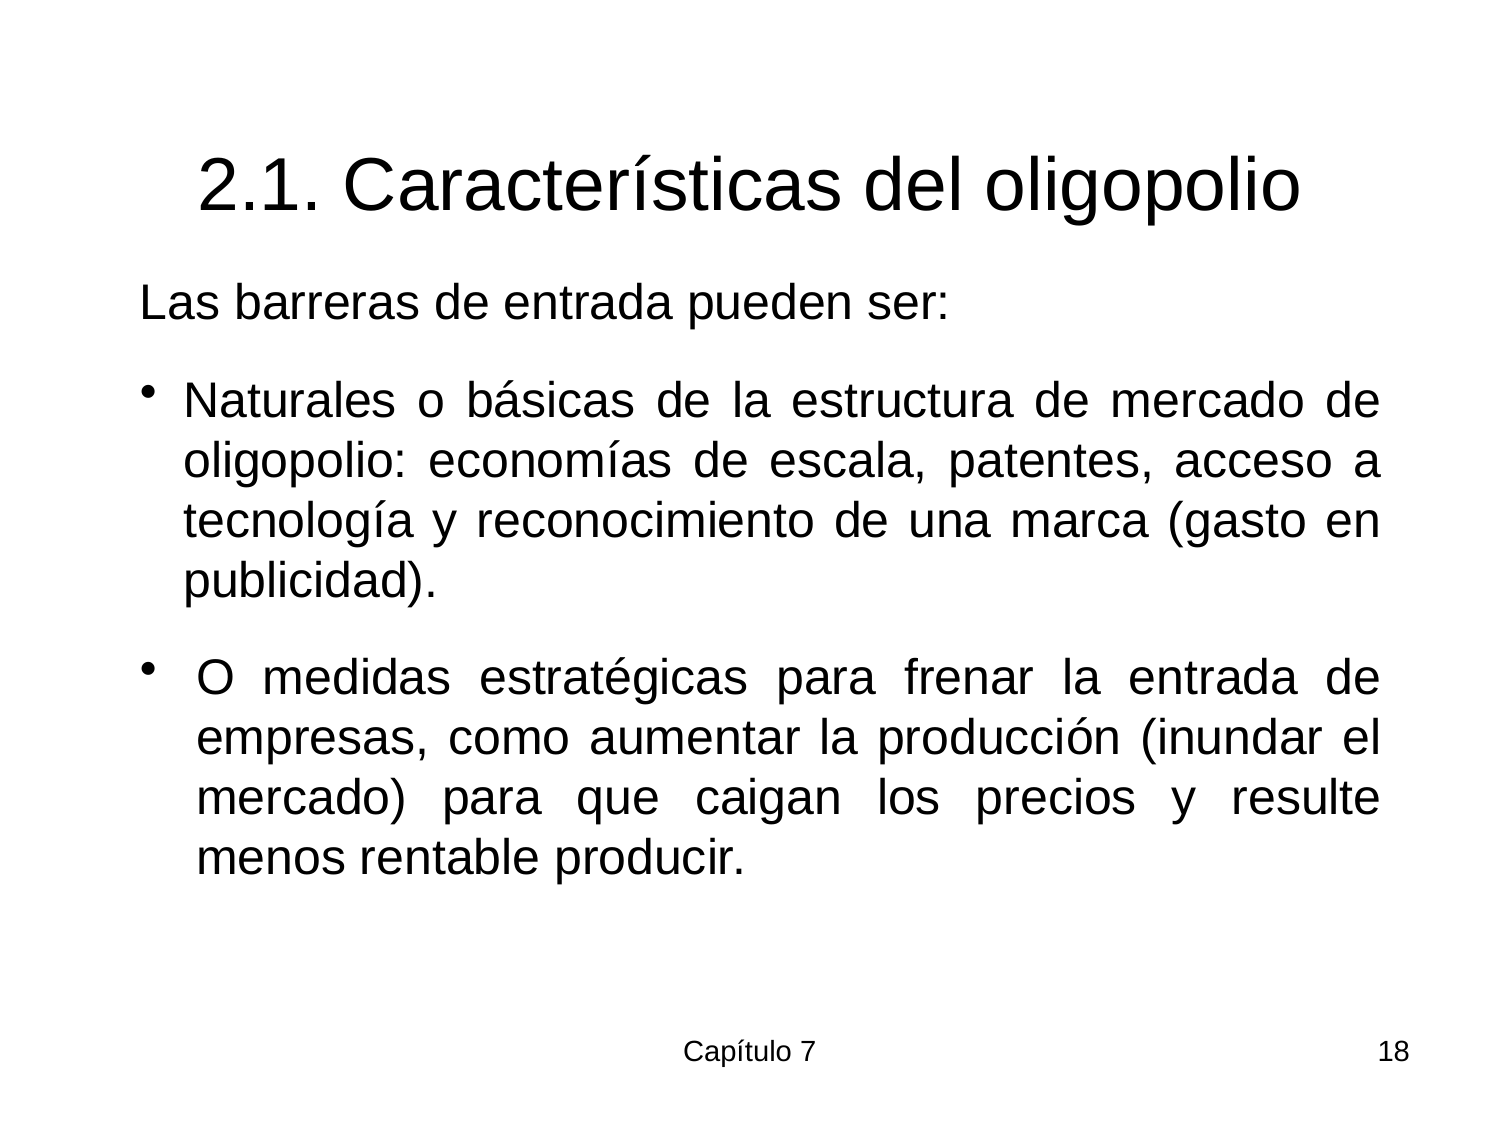

# 2.1. Características del oligopolio
Las barreras de entrada pueden ser:
Naturales o básicas de la estructura de mercado de oligopolio: economías de escala, patentes, acceso a tecnología y reconocimiento de una marca (gasto en publicidad).
O medidas estratégicas para frenar la entrada de empresas, como aumentar la producción (inundar el mercado) para que caigan los precios y resulte menos rentable producir.
Capítulo 7
18